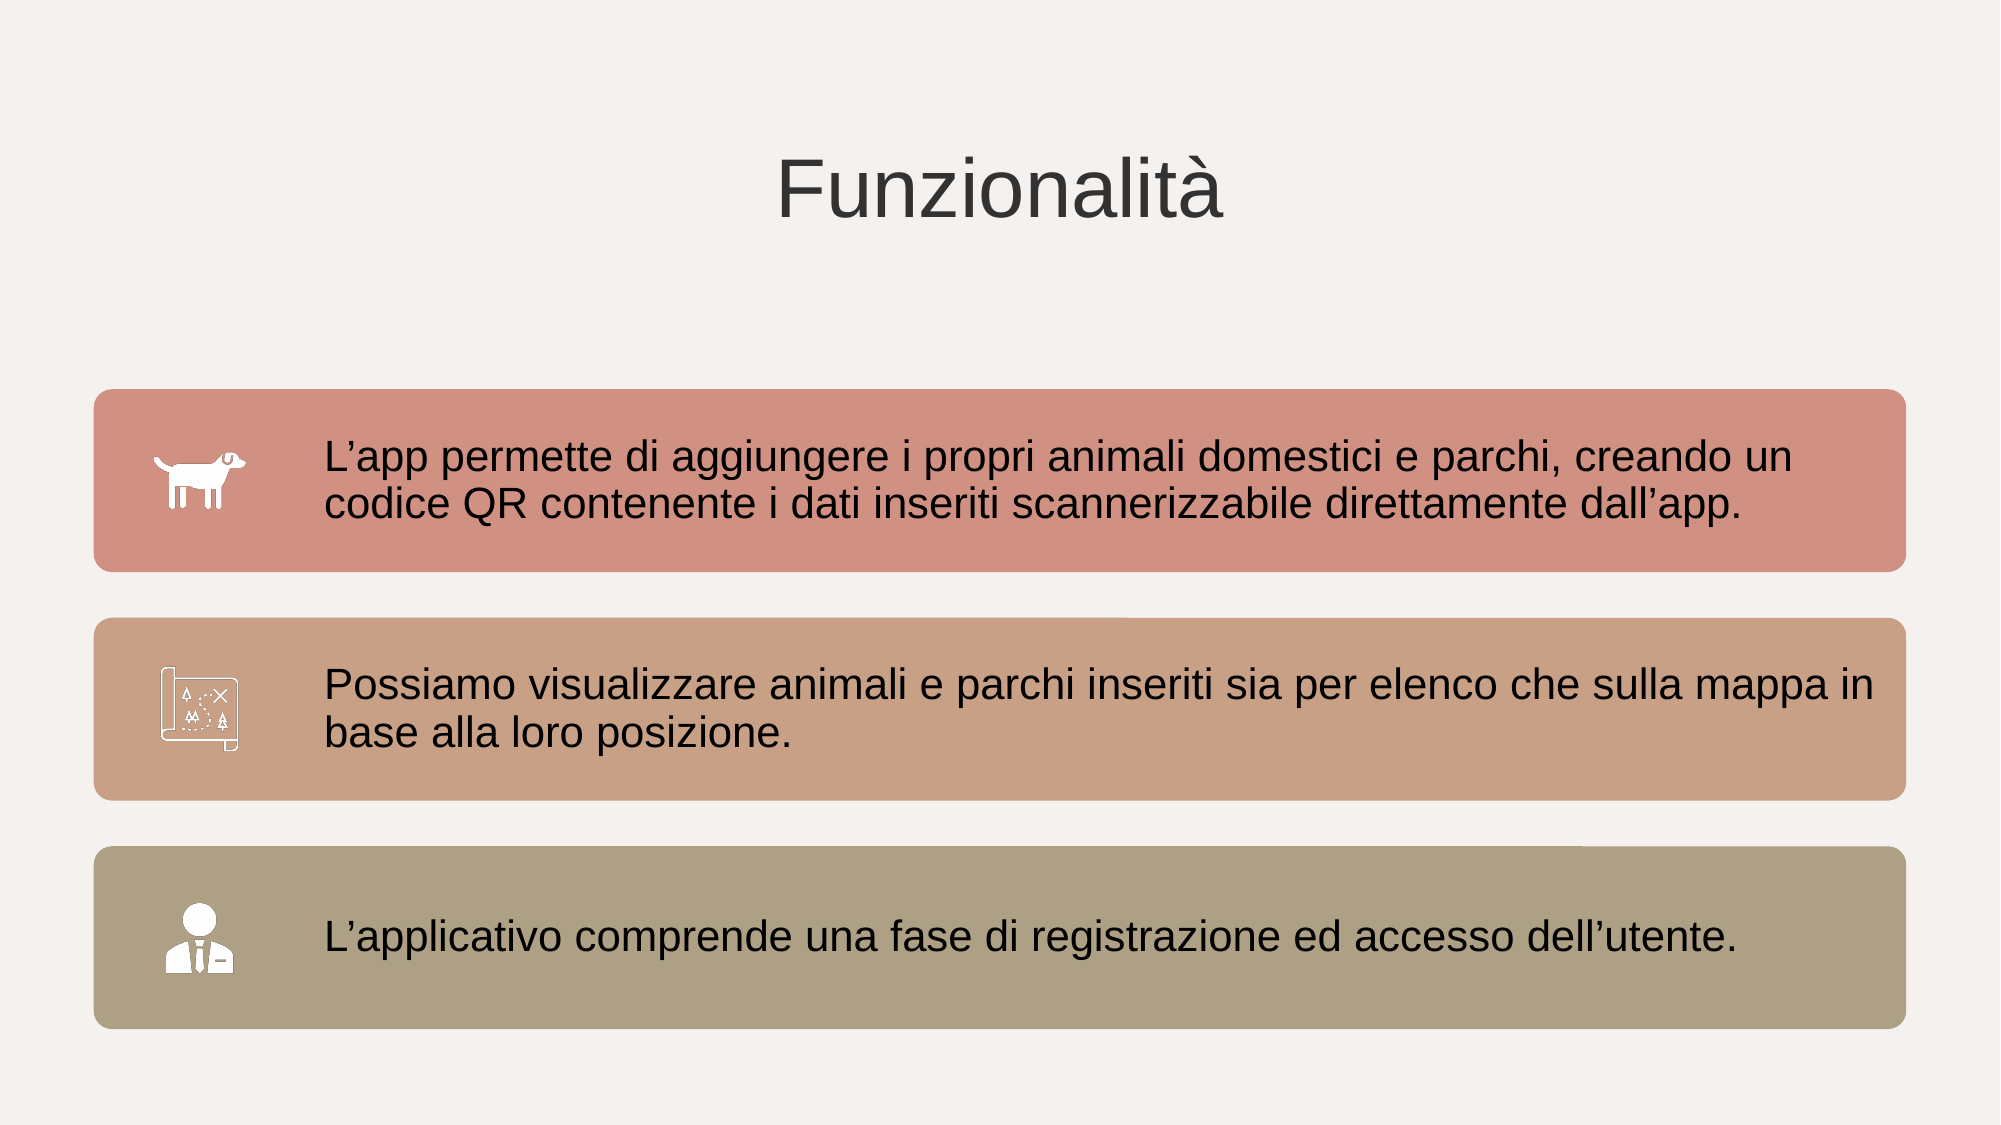

# Funzionalità

L’app permette di aggiungere i propri animali domestici e parchi, creando un codice QR contenente i dati inseriti scannerizzabile direttamente dall’app.
Possiamo visualizzare animali e parchi inseriti sia per elenco che sulla mappa in base alla loro posizione.
L’applicativo comprende una fase di registrazione ed accesso dell’utente.